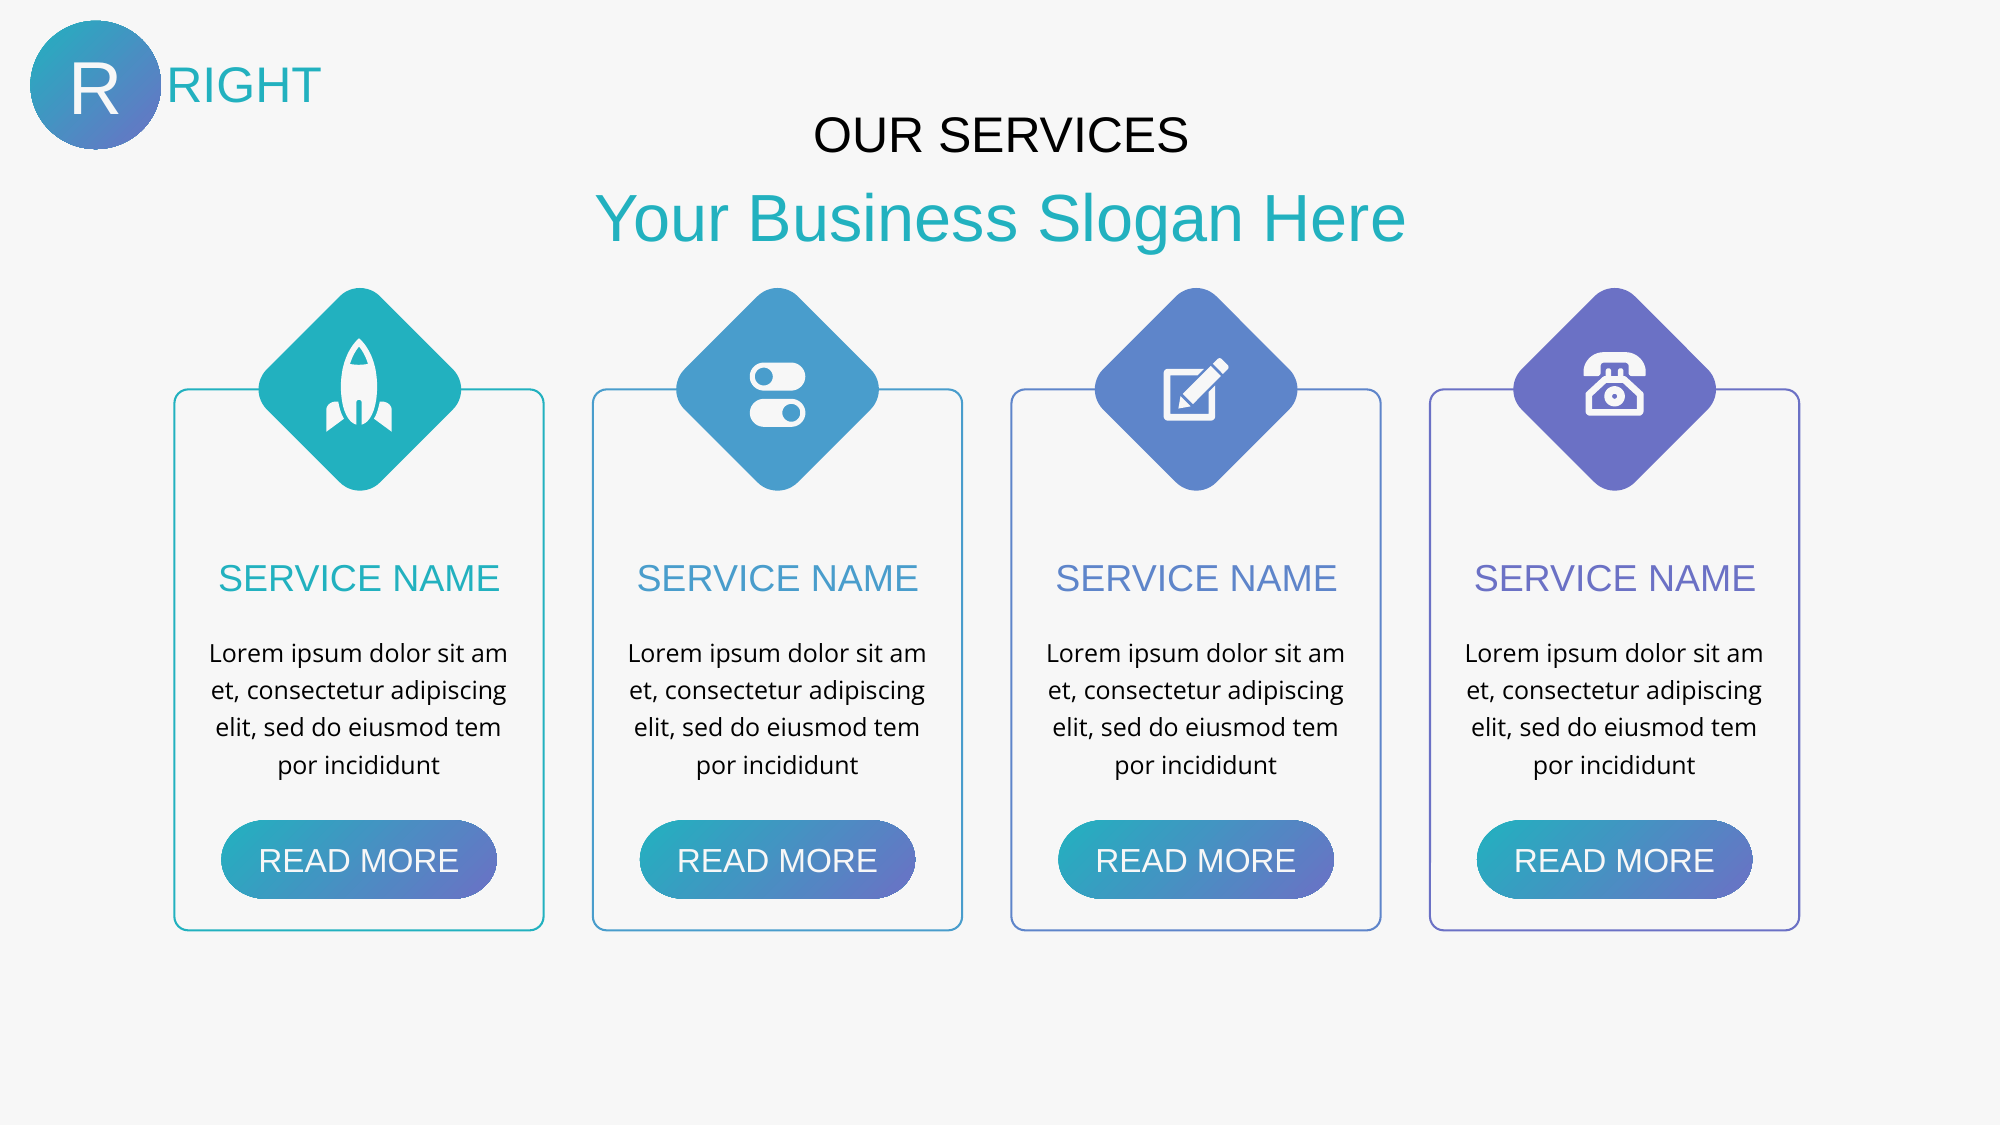

R
RIGHT
OUR SERVICES
Your Business Slogan Here

SERVICE NAME
Lorem ipsum dolor sit am et, consectetur adipiscing elit, sed do eiusmod tem por incididunt
SERVICE NAME
Lorem ipsum dolor sit am et, consectetur adipiscing elit, sed do eiusmod tem por incididunt
SERVICE NAME
Lorem ipsum dolor sit am et, consectetur adipiscing elit, sed do eiusmod tem por incididunt
SERVICE NAME
Lorem ipsum dolor sit am et, consectetur adipiscing elit, sed do eiusmod tem por incididunt
READ MORE
READ MORE
READ MORE
READ MORE